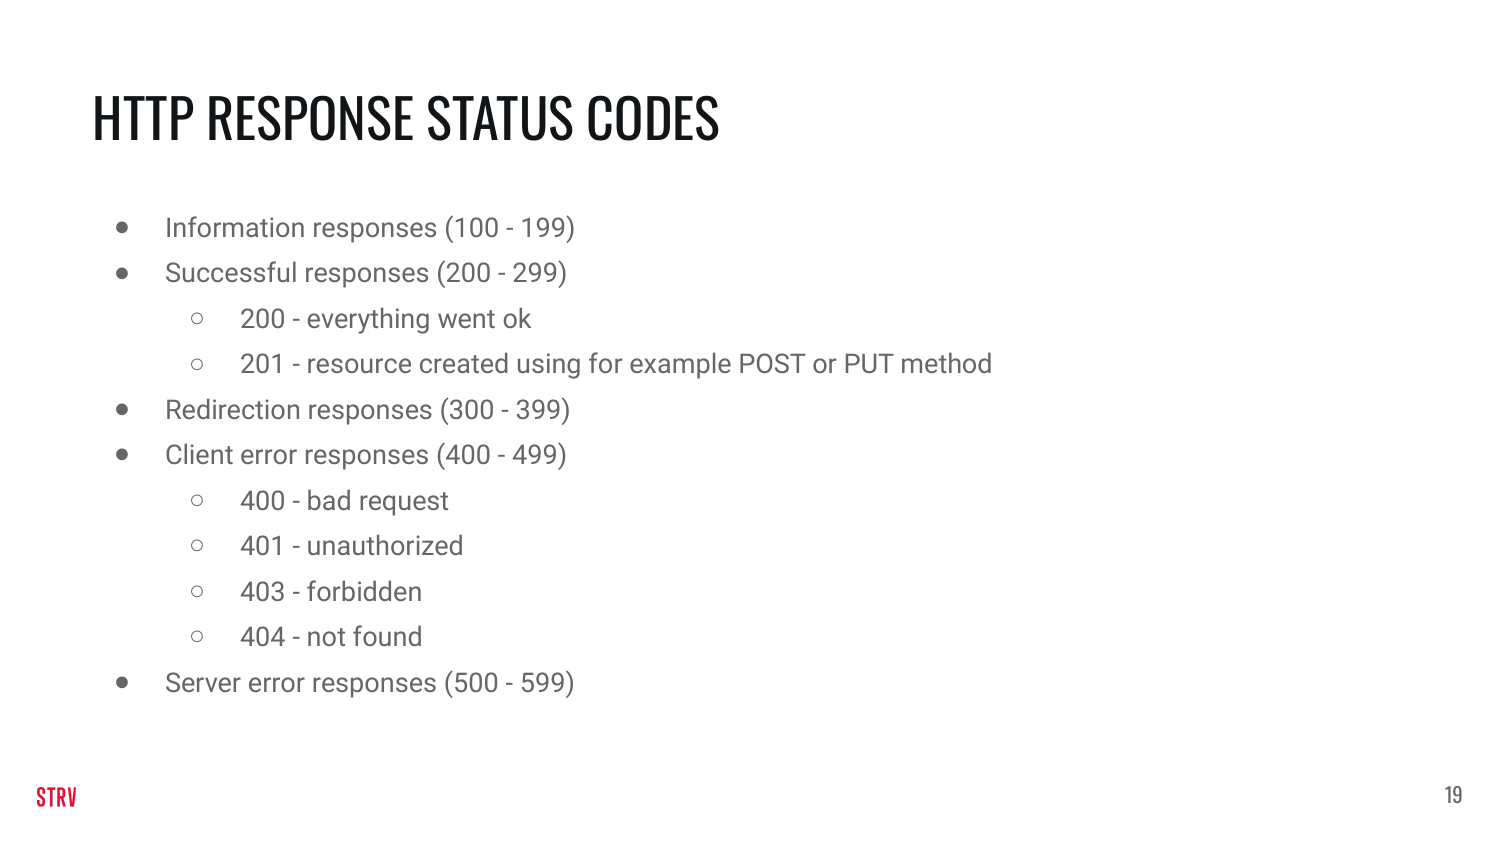

# HTTP RESPONSE STATUS CODES
Information responses (100 - 199)
Successful responses (200 - 299)
200 - everything went ok
201 - resource created using for example POST or PUT method
Redirection responses (300 - 399)
Client error responses (400 - 499)
400 - bad request
401 - unauthorized
403 - forbidden
404 - not found
Server error responses (500 - 599)
19